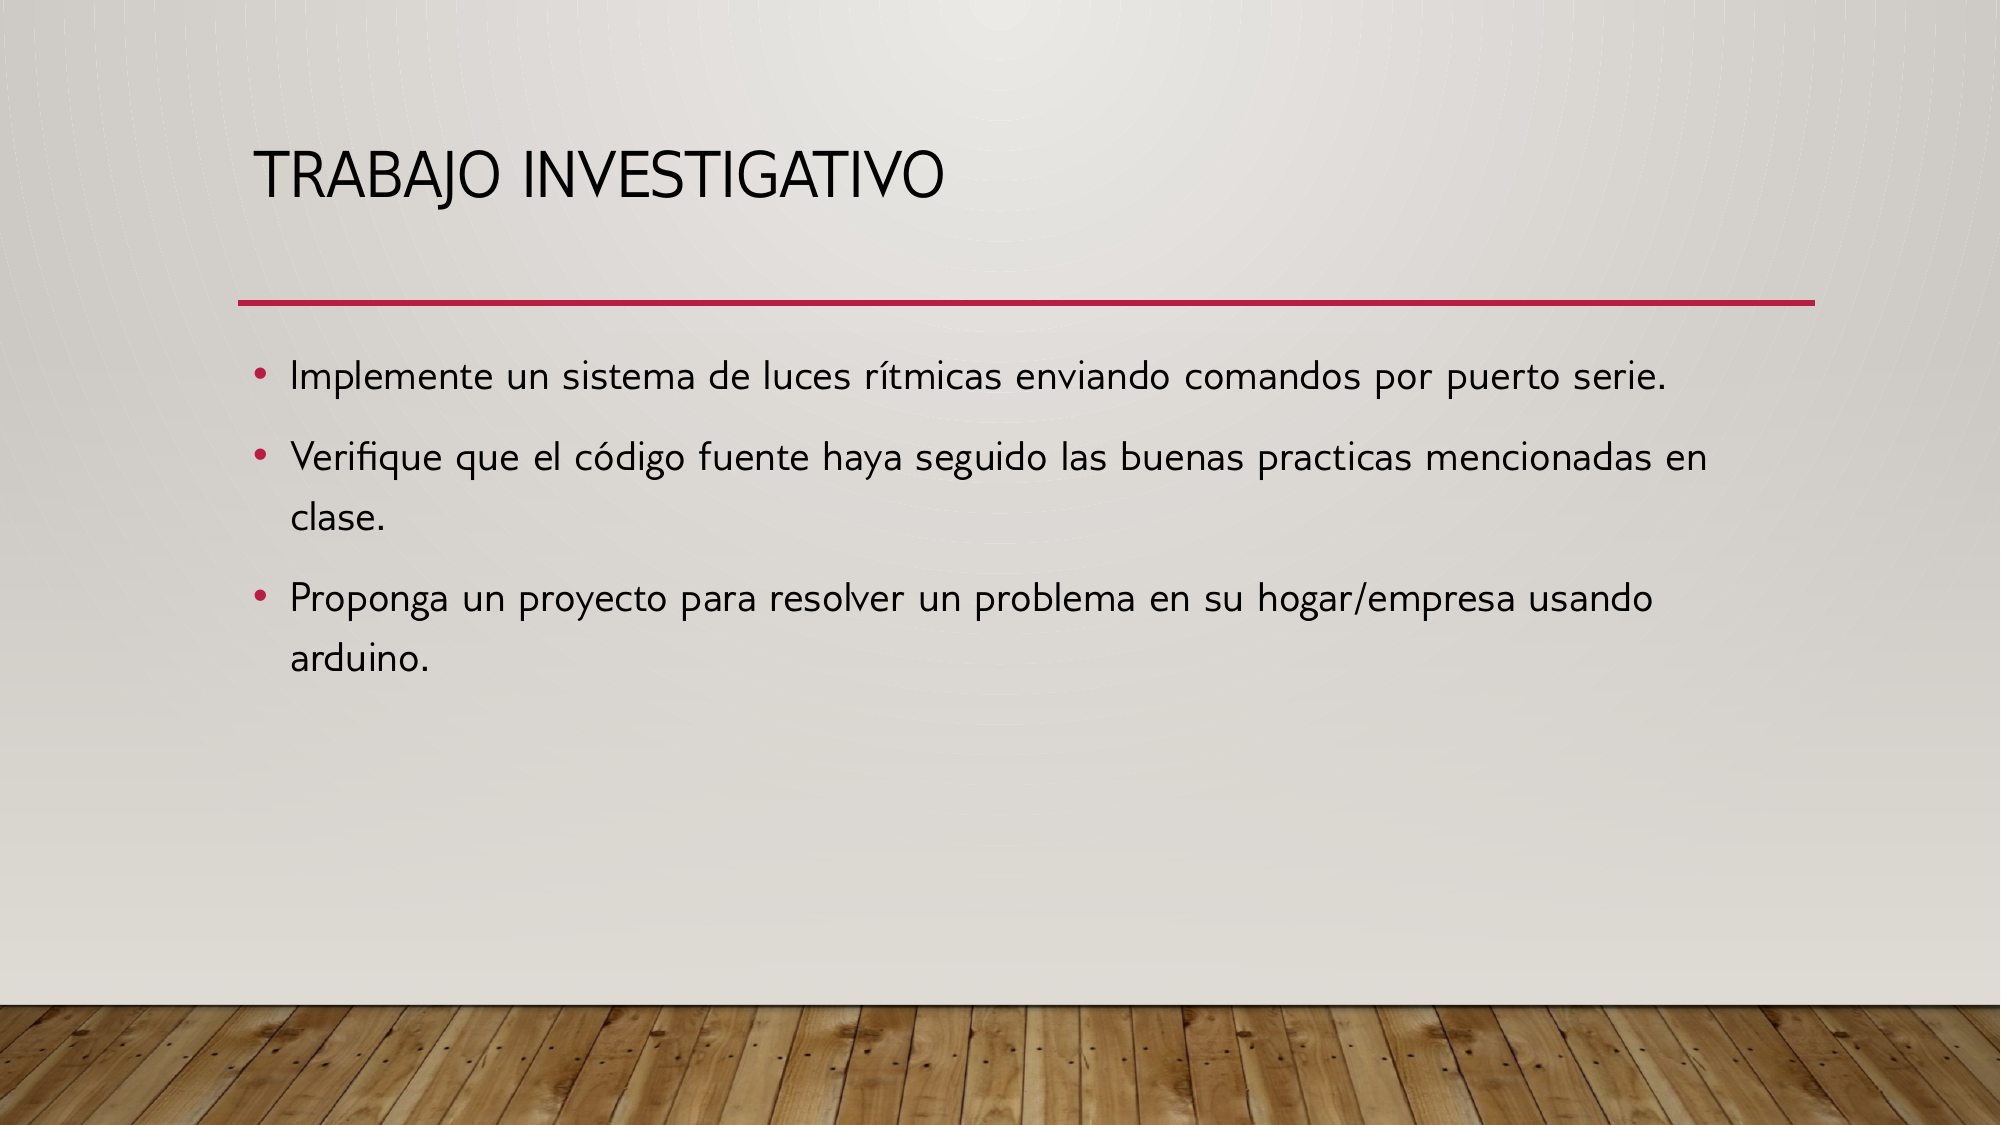

# Trabajo investigativo
Implemente un sistema de luces rítmicas enviando comandos por puerto serie.
Verifique que el código fuente haya seguido las buenas practicas mencionadas en clase.
Proponga un proyecto para resolver un problema en su hogar/empresa usando arduino.